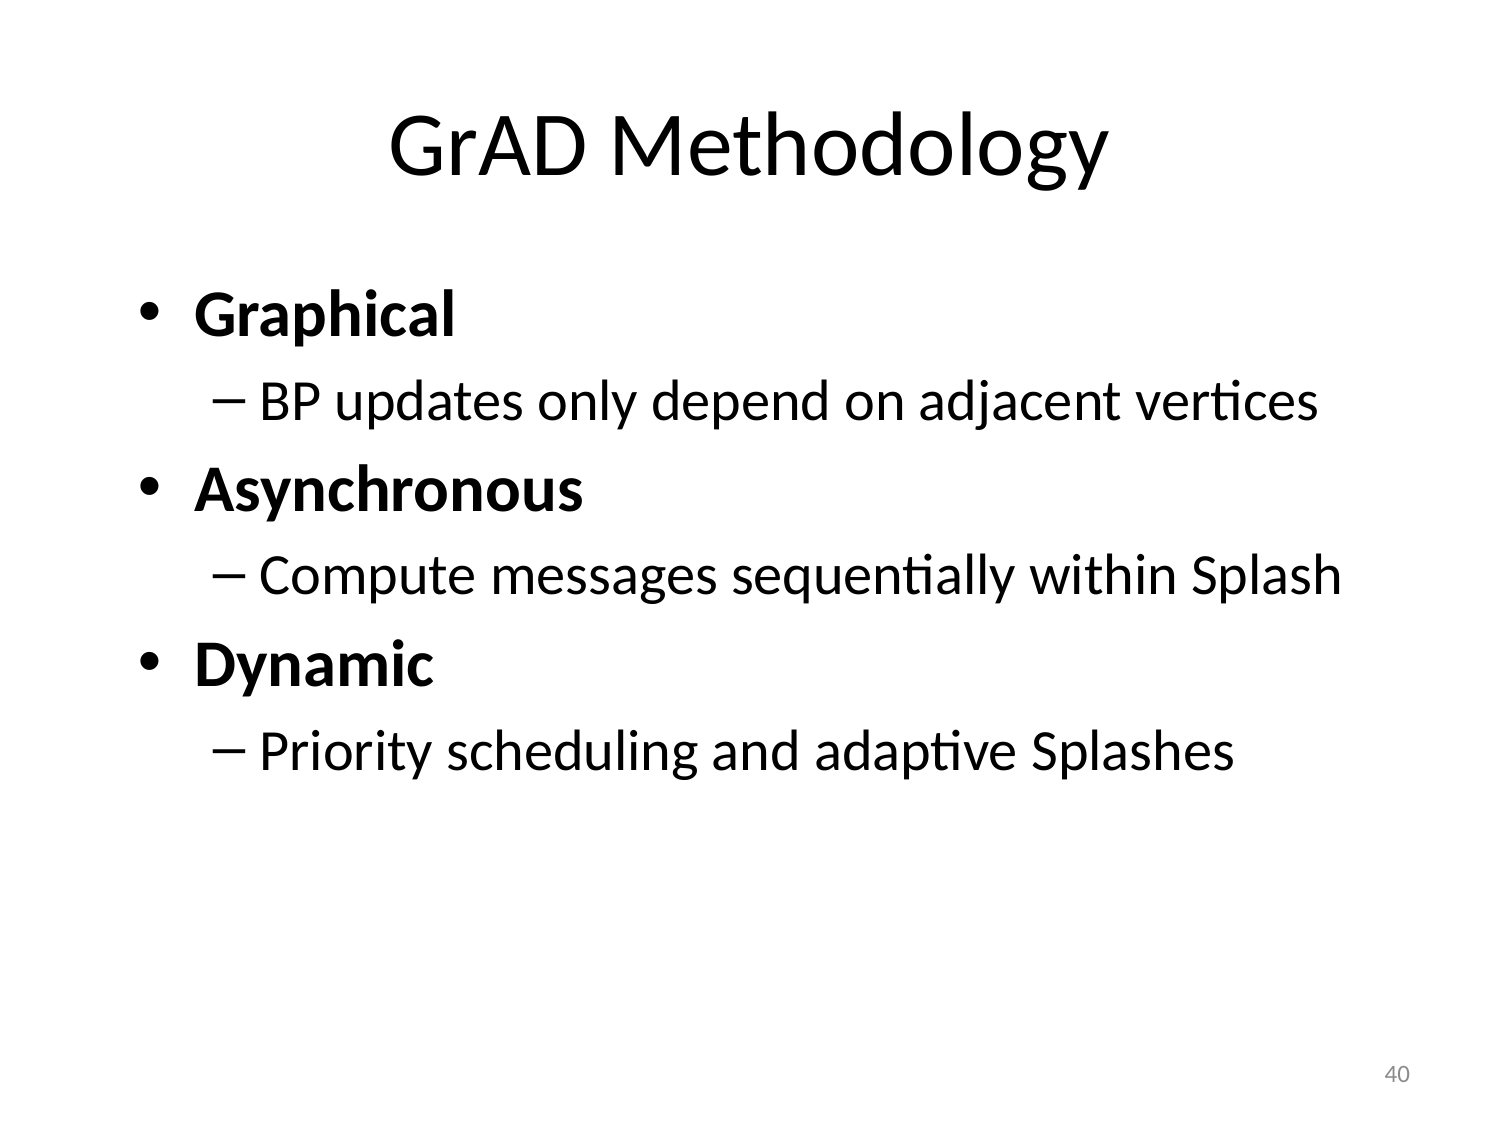

# GrAD Methodology
Graphical
BP updates only depend on adjacent vertices
Asynchronous
Compute messages sequentially within Splash
Dynamic
Priority scheduling and adaptive Splashes

40